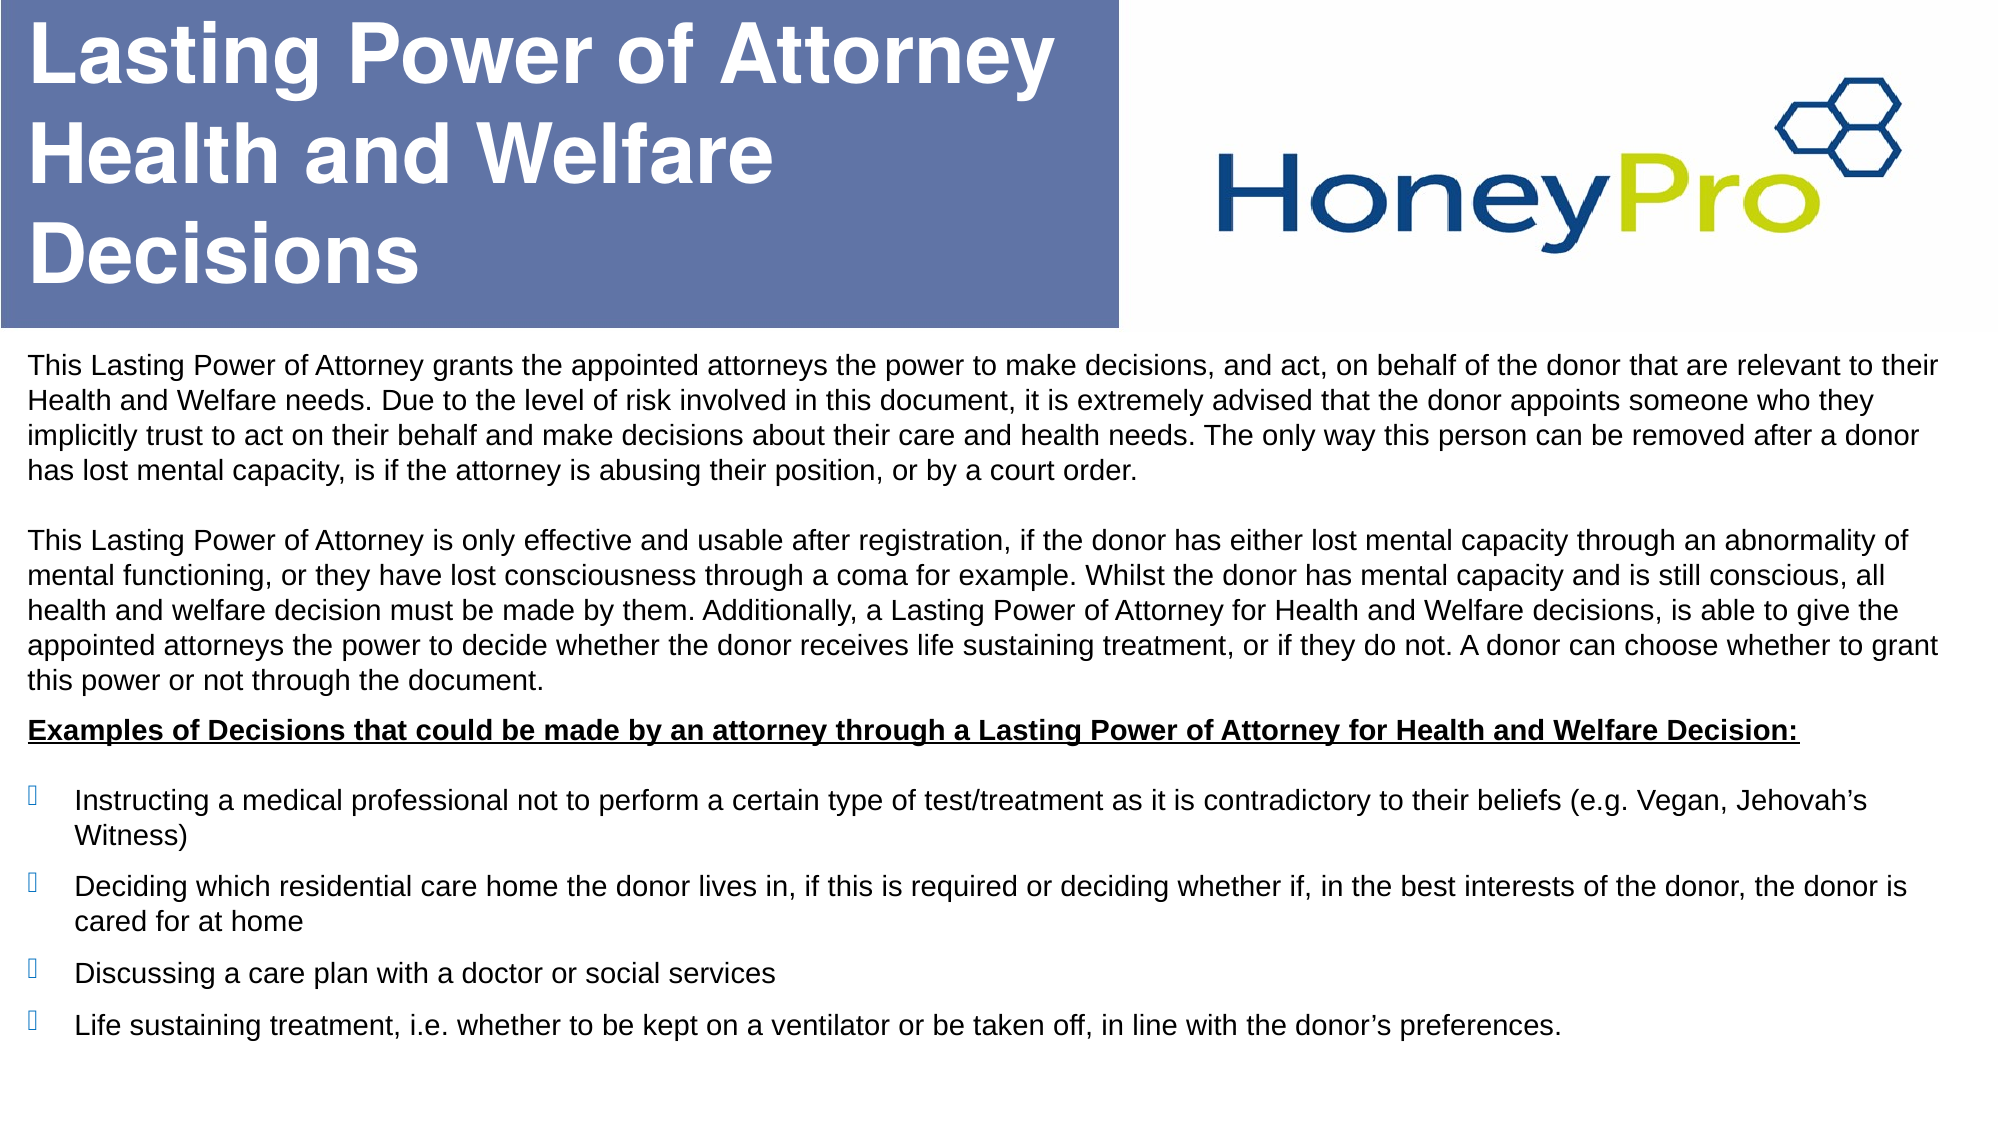

# Lasting Power of Attorney Health and Welfare Decisions
This Lasting Power of Attorney grants the appointed attorneys the power to make decisions, and act, on behalf of the donor that are relevant to their Health and Welfare needs. Due to the level of risk involved in this document, it is extremely advised that the donor appoints someone who they implicitly trust to act on their behalf and make decisions about their care and health needs. The only way this person can be removed after a donor has lost mental capacity, is if the attorney is abusing their position, or by a court order.

This Lasting Power of Attorney is only effective and usable after registration, if the donor has either lost mental capacity through an abnormality of mental functioning, or they have lost consciousness through a coma for example. Whilst the donor has mental capacity and is still conscious, all health and welfare decision must be made by them. Additionally, a Lasting Power of Attorney for Health and Welfare decisions, is able to give the appointed attorneys the power to decide whether the donor receives life sustaining treatment, or if they do not. A donor can choose whether to grant this power or not through the document.
Examples of Decisions that could be made by an attorney through a Lasting Power of Attorney for Health and Welfare Decision:

Instructing a medical professional not to perform a certain type of test/treatment as it is contradictory to their beliefs (e.g. Vegan, Jehovah’s Witness)
Deciding which residential care home the donor lives in, if this is required or deciding whether if, in the best interests of the donor, the donor is cared for at home
Discussing a care plan with a doctor or social services
Life sustaining treatment, i.e. whether to be kept on a ventilator or be taken off, in line with the donor’s preferences.